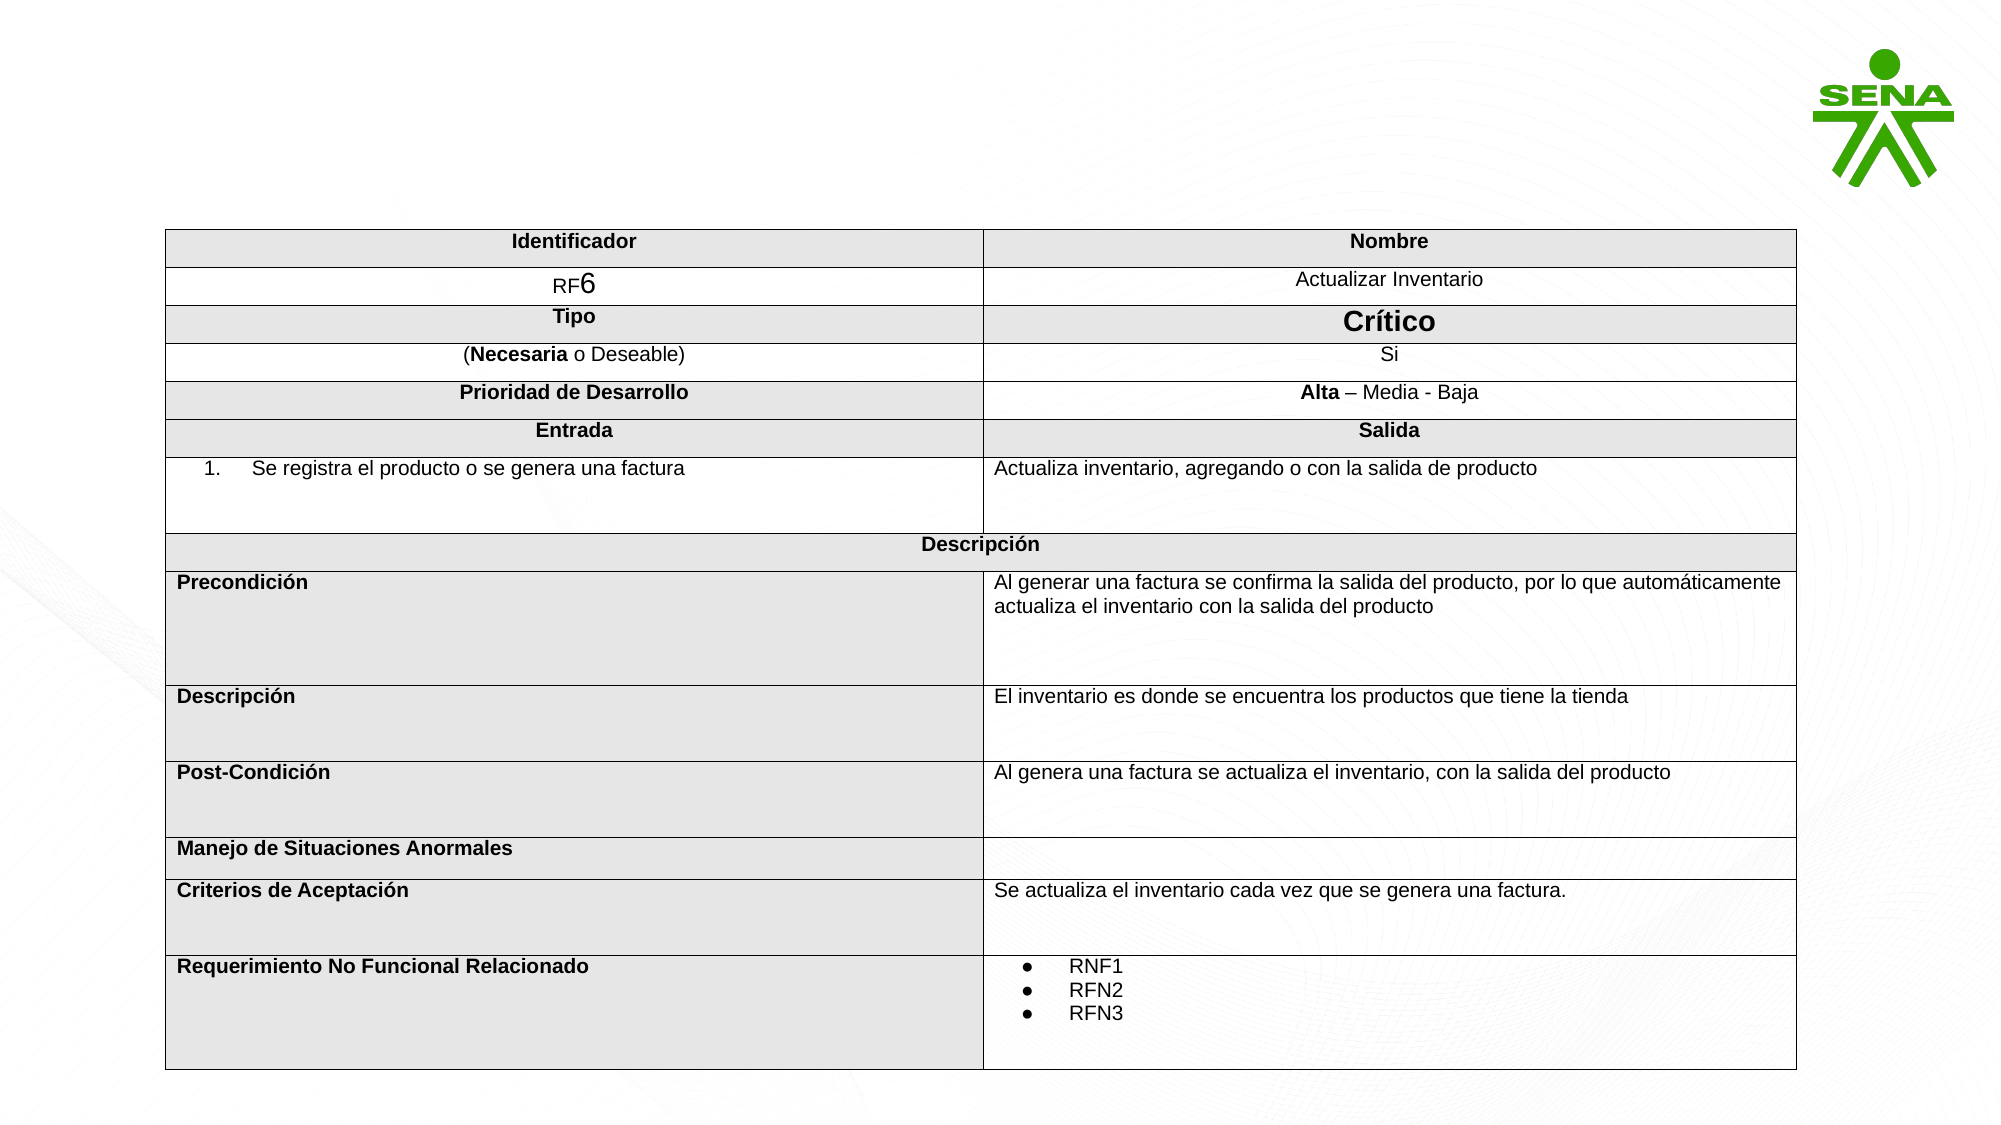

| Identificador | Nombre |
| --- | --- |
| RF6 | Actualizar Inventario |
| Tipo | Crítico |
| (Necesaria o Deseable) | Si |
| Prioridad de Desarrollo | Alta – Media - Baja |
| Entrada | Salida |
| Se registra el producto o se genera una factura | Actualiza inventario, agregando o con la salida de producto |
| Descripción |  |
| Precondición | Al generar una factura se confirma la salida del producto, por lo que automáticamente actualiza el inventario con la salida del producto |
| Descripción | El inventario es donde se encuentra los productos que tiene la tienda |
| Post-Condición | Al genera una factura se actualiza el inventario, con la salida del producto |
| Manejo de Situaciones Anormales |  |
| Criterios de Aceptación | Se actualiza el inventario cada vez que se genera una factura. |
| Requerimiento No Funcional Relacionado | RNF1 RFN2 RFN3 |